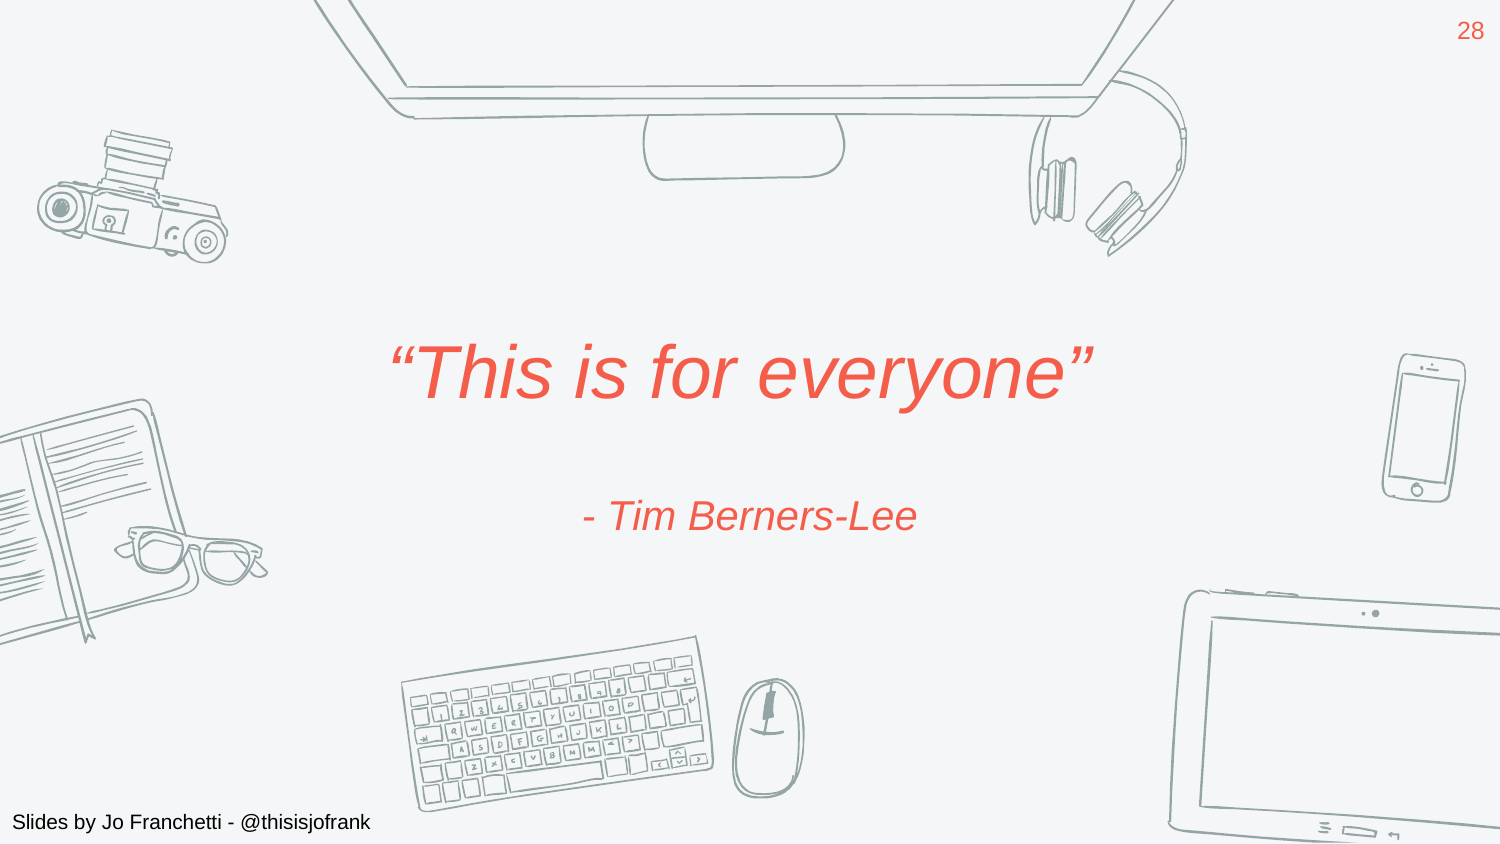

28
“This is for everyone”

- Tim Berners-Lee